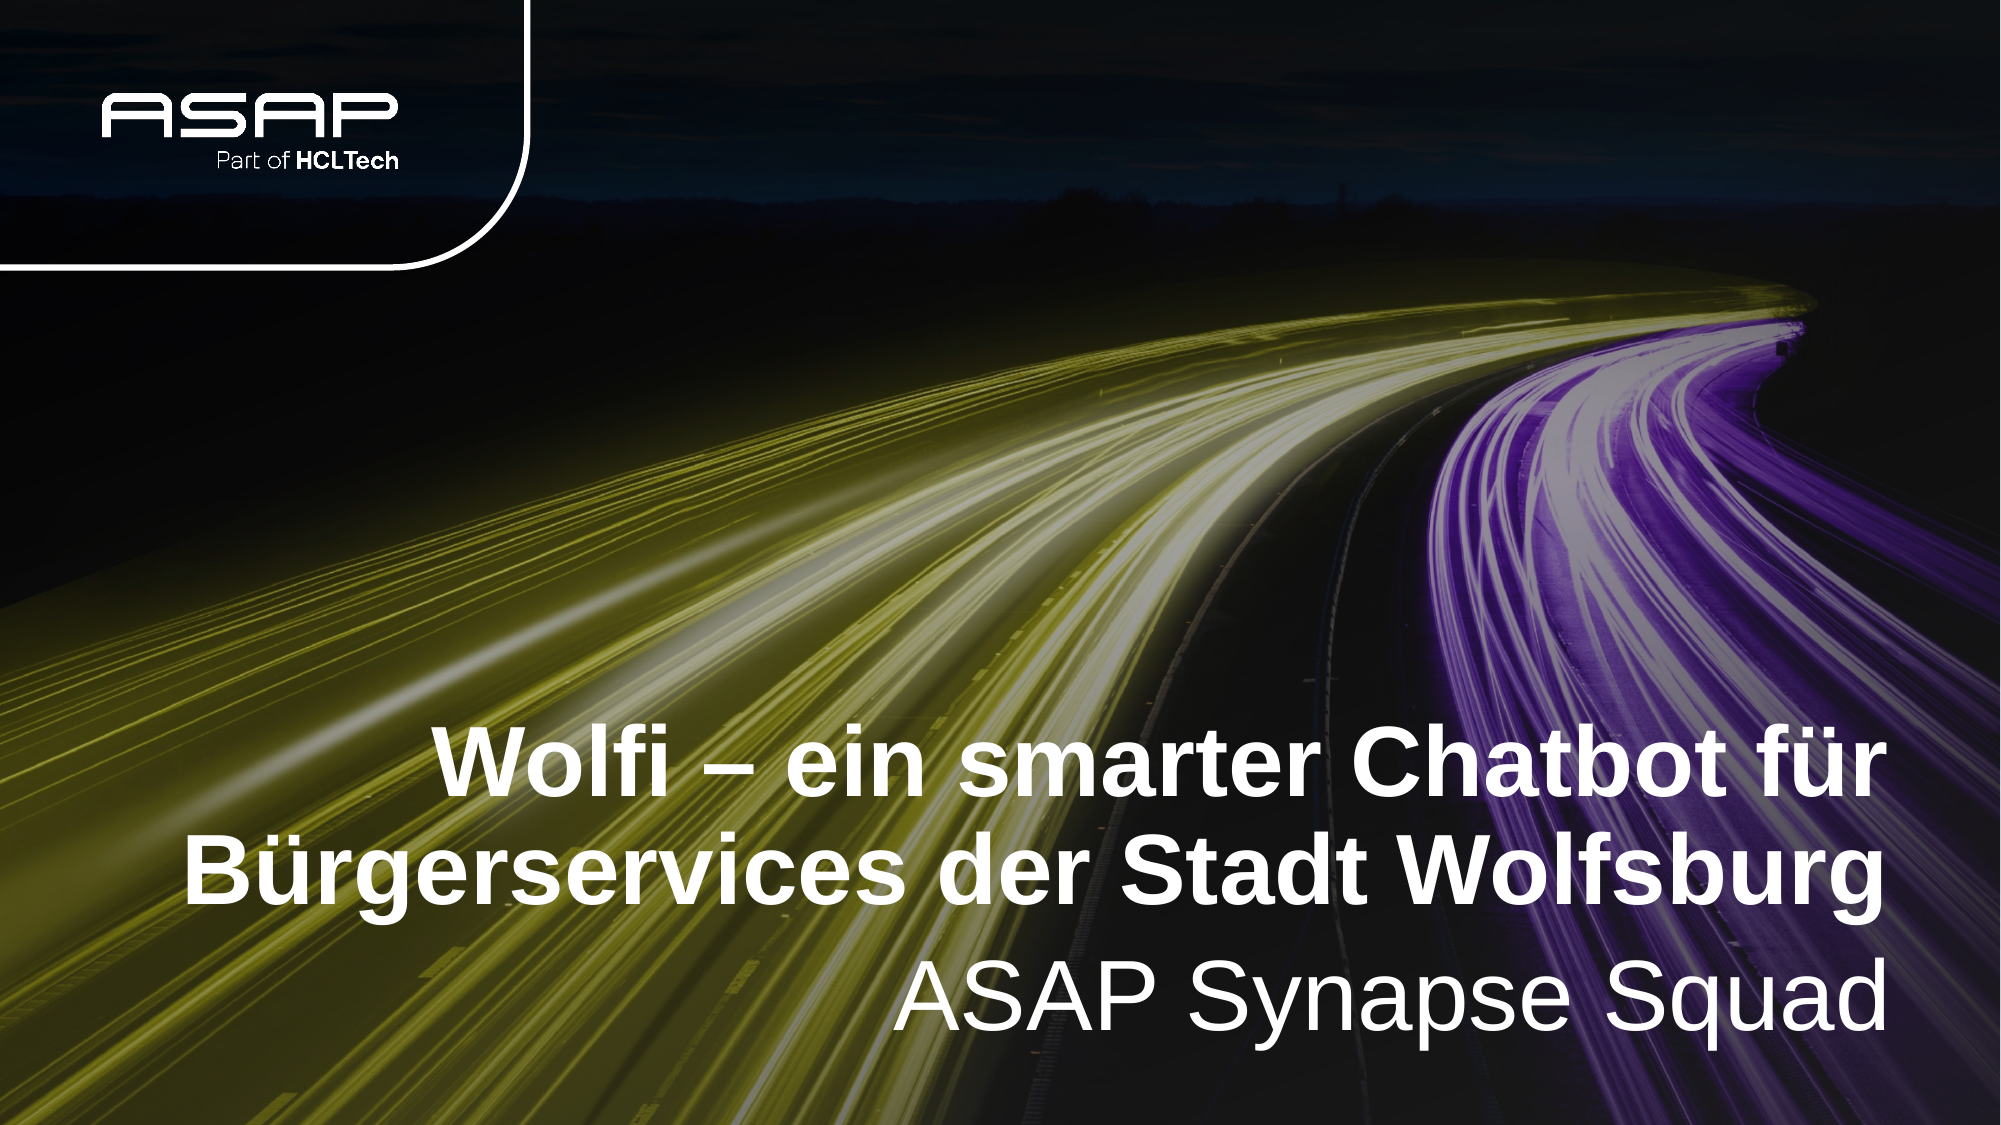

# Wolfi – ein smarter Chatbot für Bürgerservices der Stadt Wolfsburg
ASAP Synapse Squad